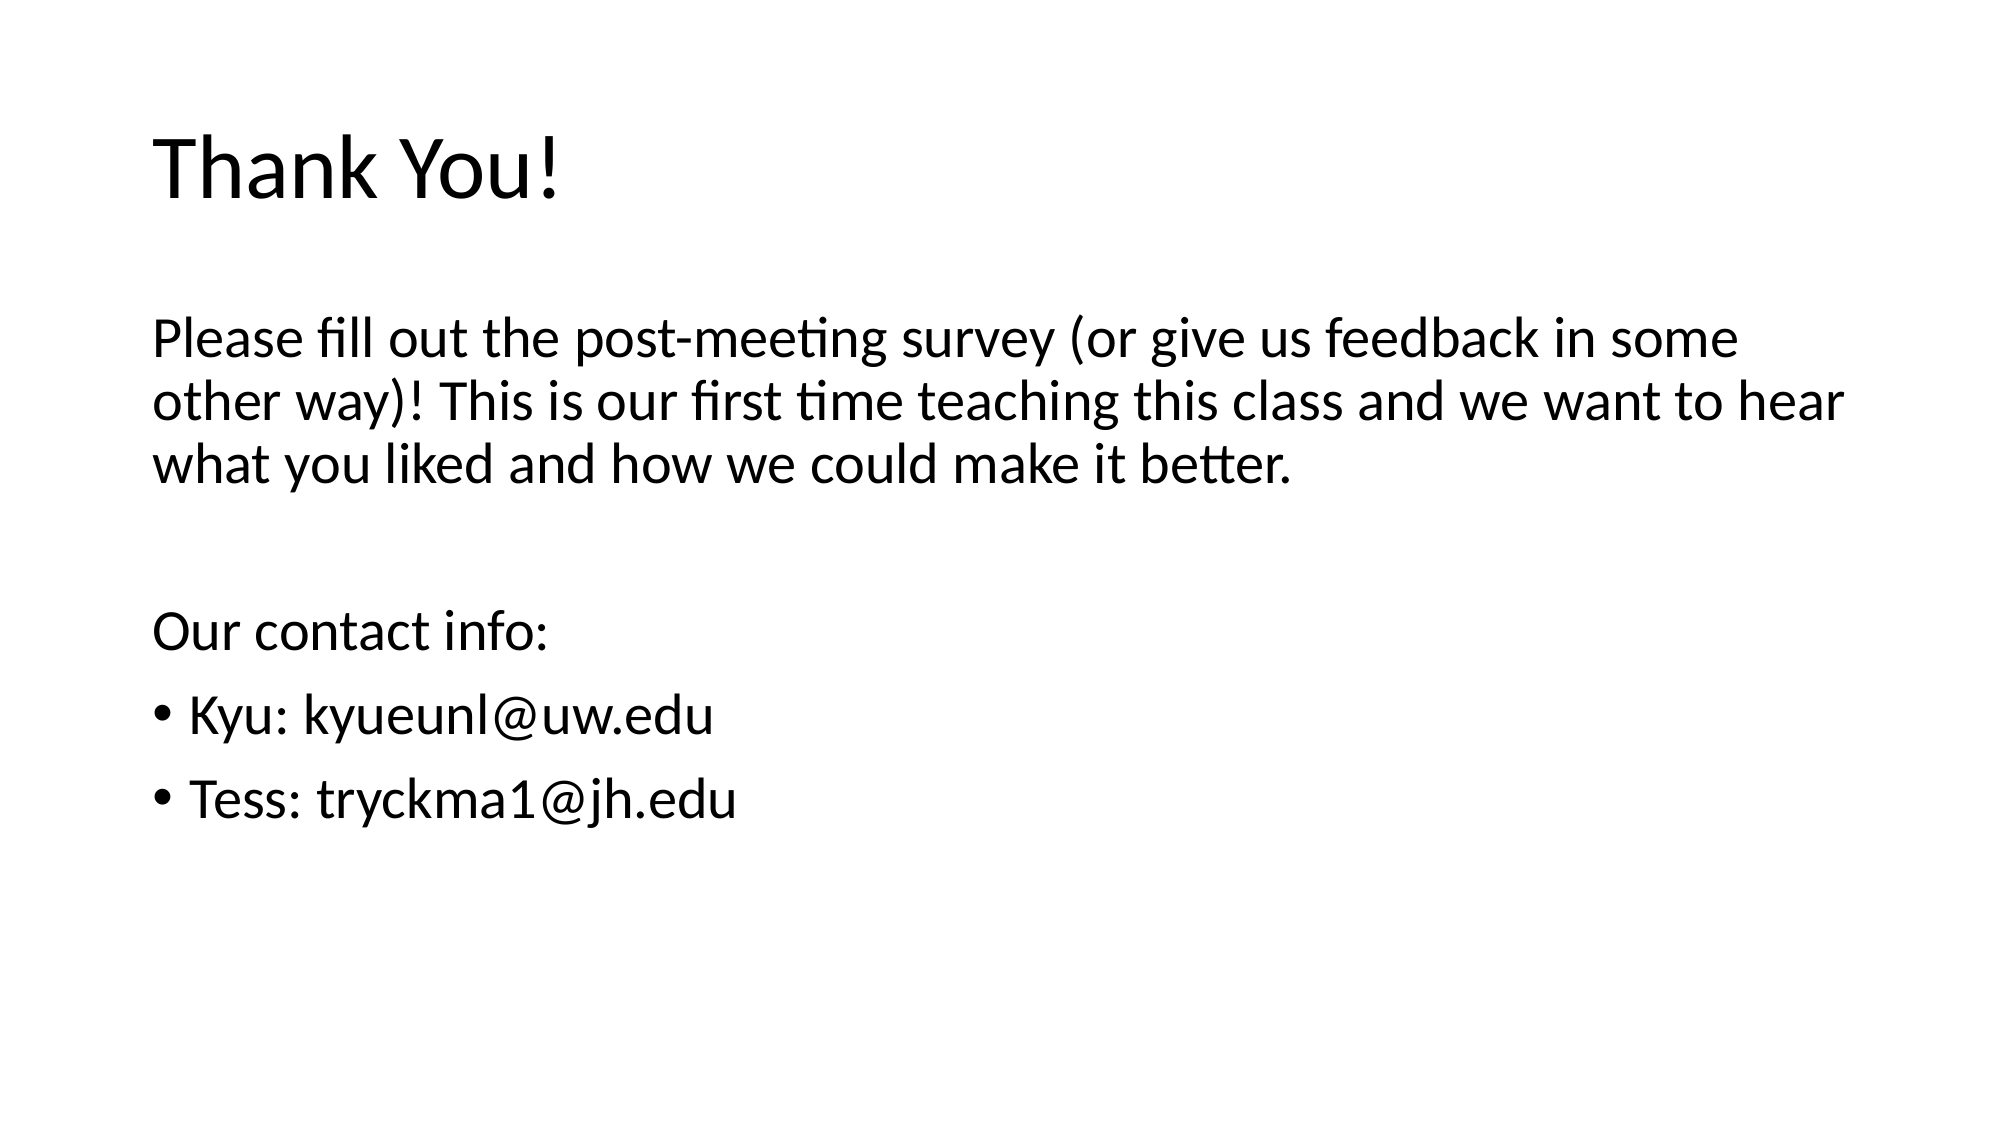

# Thank You!
Please fill out the post-meeting survey (or give us feedback in some other way)! This is our first time teaching this class and we want to hear what you liked and how we could make it better.

Our contact info:
Kyu: kyueunl@uw.edu
Tess: tryckma1@jh.edu